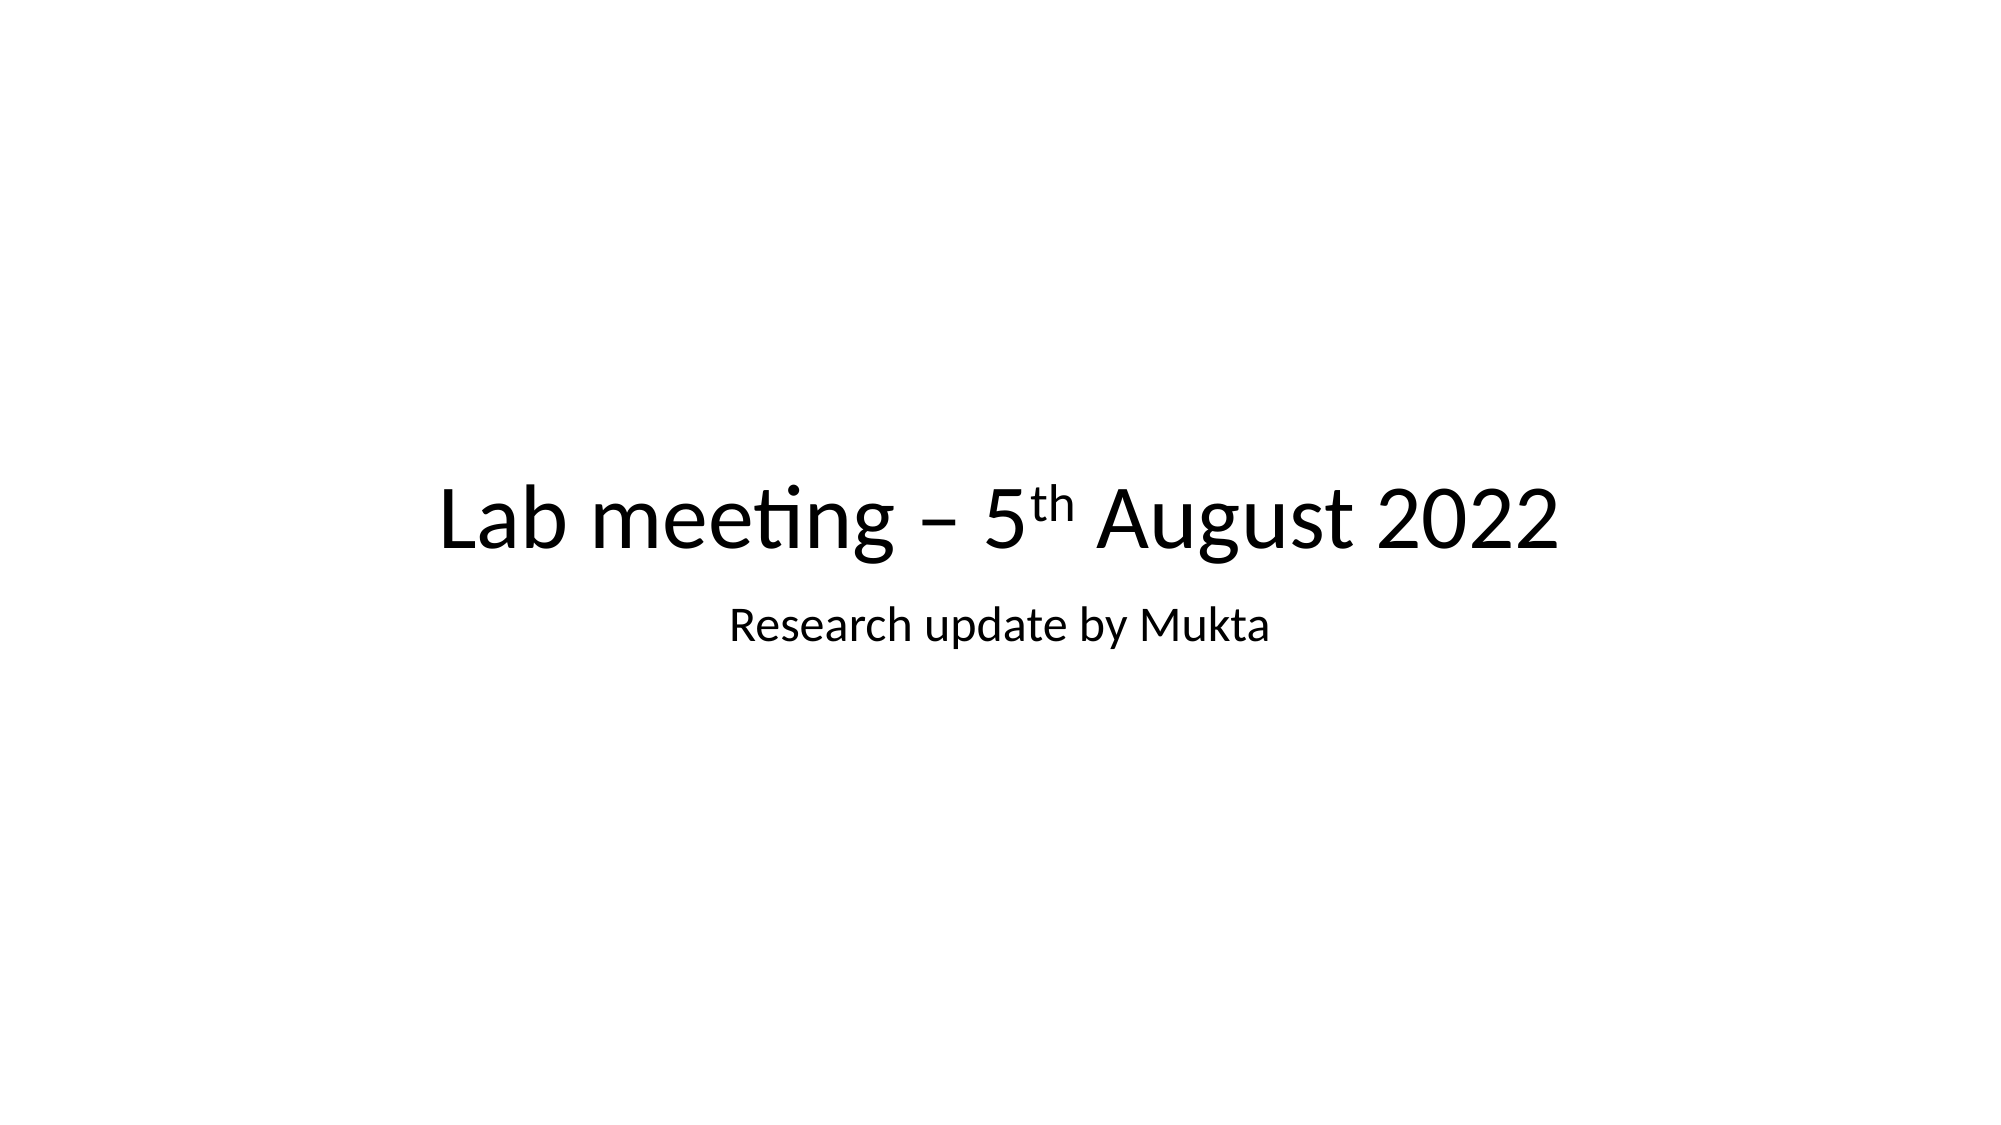

# Lab meeting – 5th August 2022
Research update by Mukta